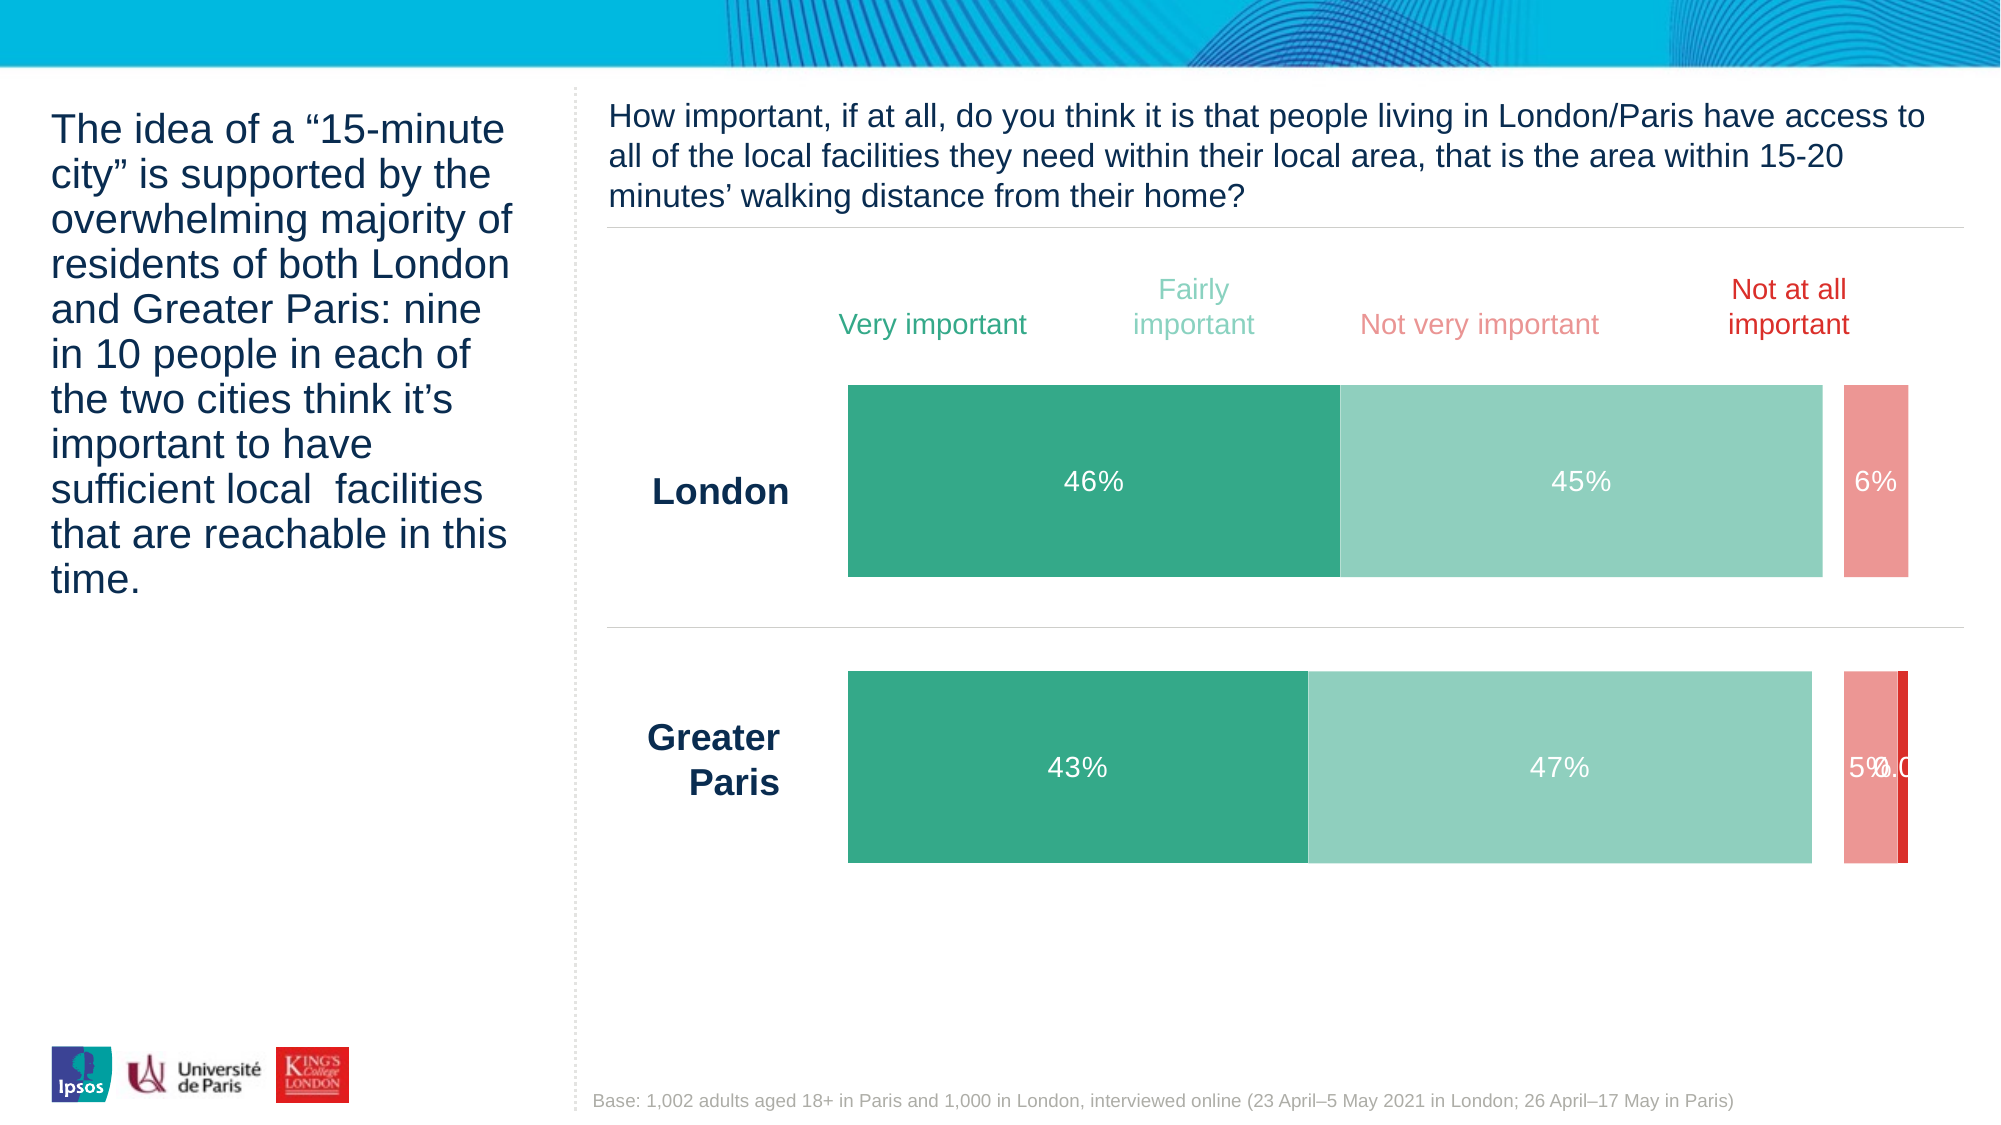

How important, if at all, do you think it is that people living in London/Paris have access to all of the local facilities they need within their local area, that is the area within 15-20 minutes’ walking distance from their home?
The idea of a “15-minute city” is supported by the overwhelming majority of residents of both London and Greater Paris: nine in 10 people in each of the two cities think it’s important to have sufficient local  facilities that are reachable in this time.
Very important
Not at all important
Not very important
Fairly important

### Chart

| Category | Strong agree | Agree | Don't know | Disagree | Strong disagree |
|---|---|---|---|---|---|
| Paris | 0.43 | 0.47 | 0.03 | 0.05 | 0.01 |
| London | 0.46 | 0.45 | 0.02 | 0.06 | None |
London
Greater
Paris
Base: 1,002 adults aged 18+ in Paris and 1,000 in London, interviewed online (23 April–5 May 2021 in London; 26 April–17 May in Paris)